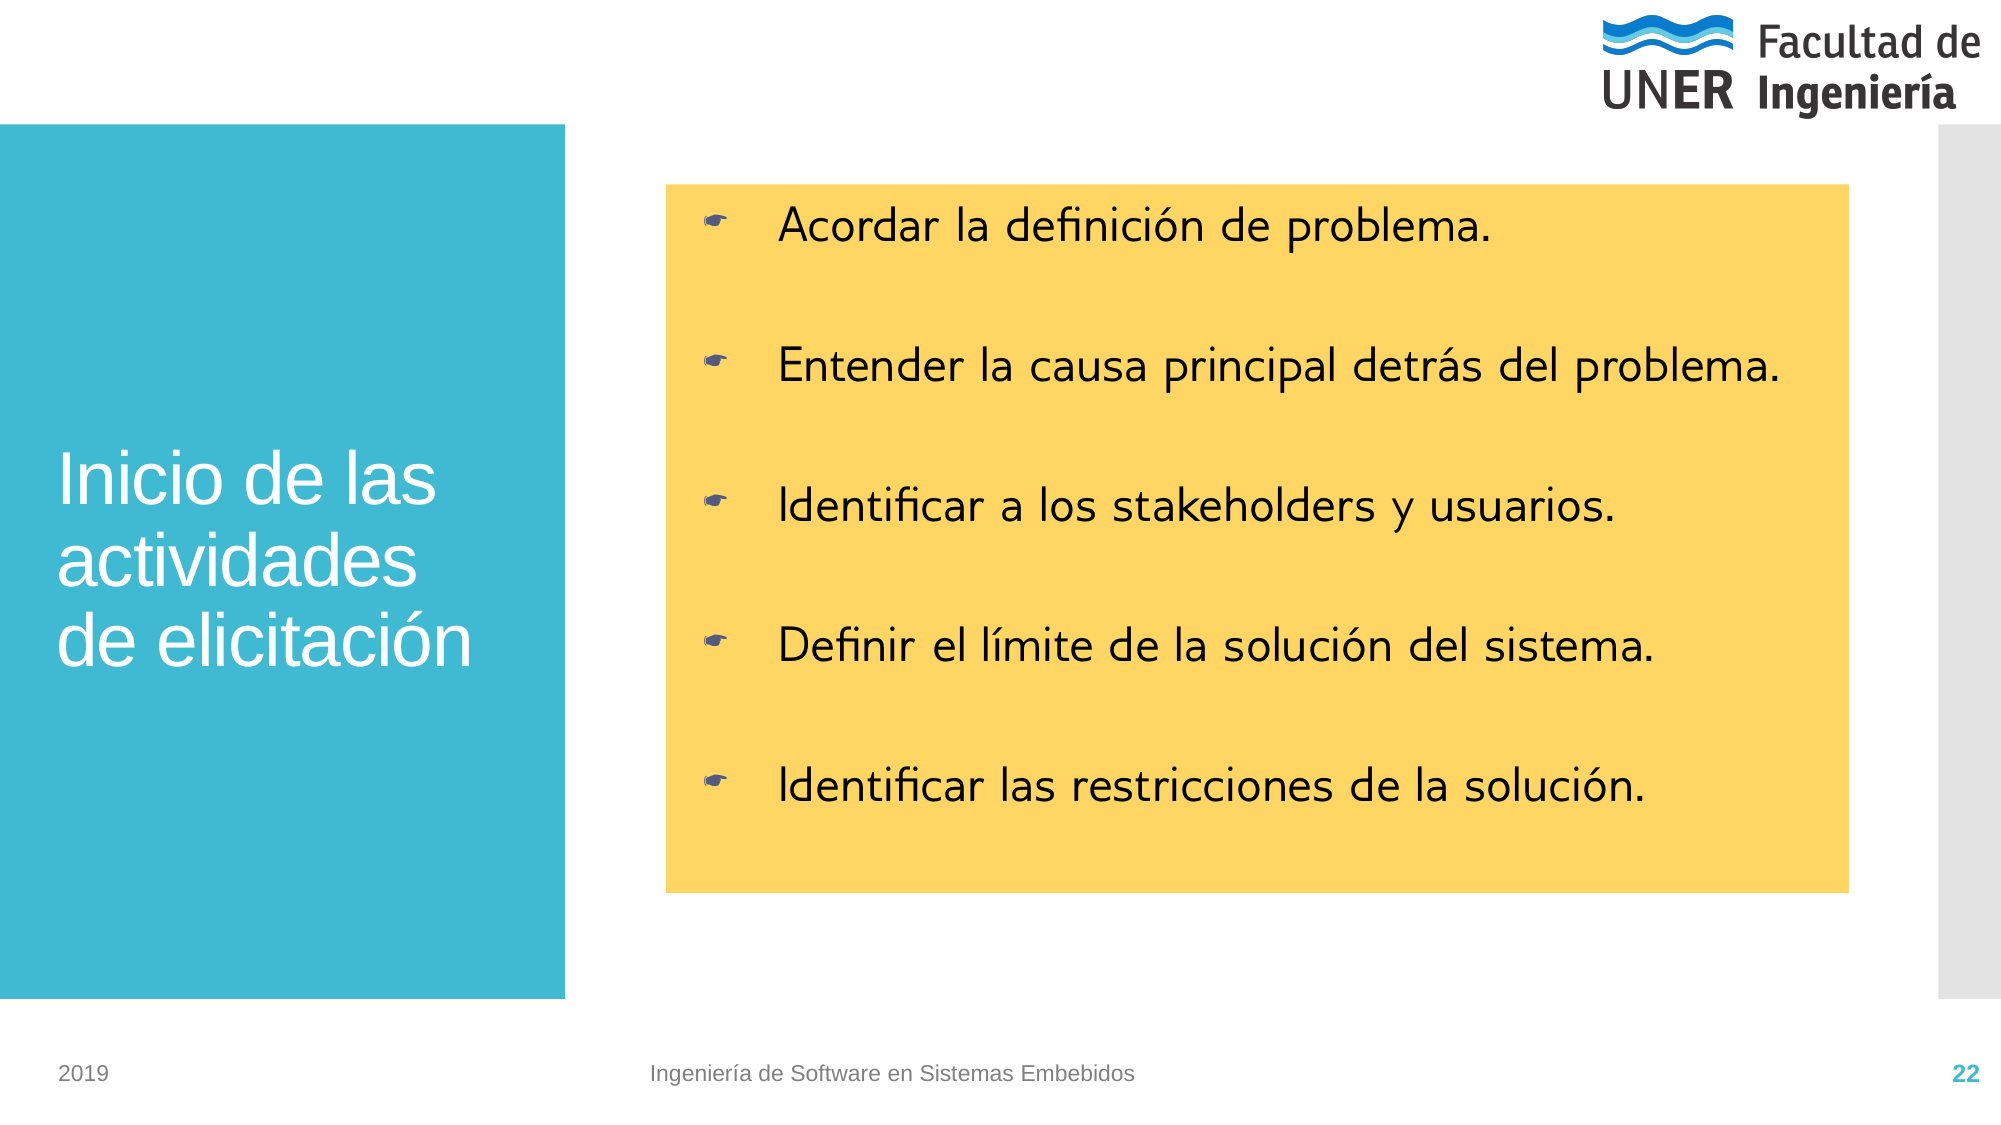

# Inicio de las actividades de elicitación
Acordar la definición de problema.

Entender la causa principal detrás del problema.

Identificar a los stakeholders y usuarios.

Definir el límite de la solución del sistema.

Identificar las restricciones de la solución.

2019
Ingeniería de Software en Sistemas Embebidos
22